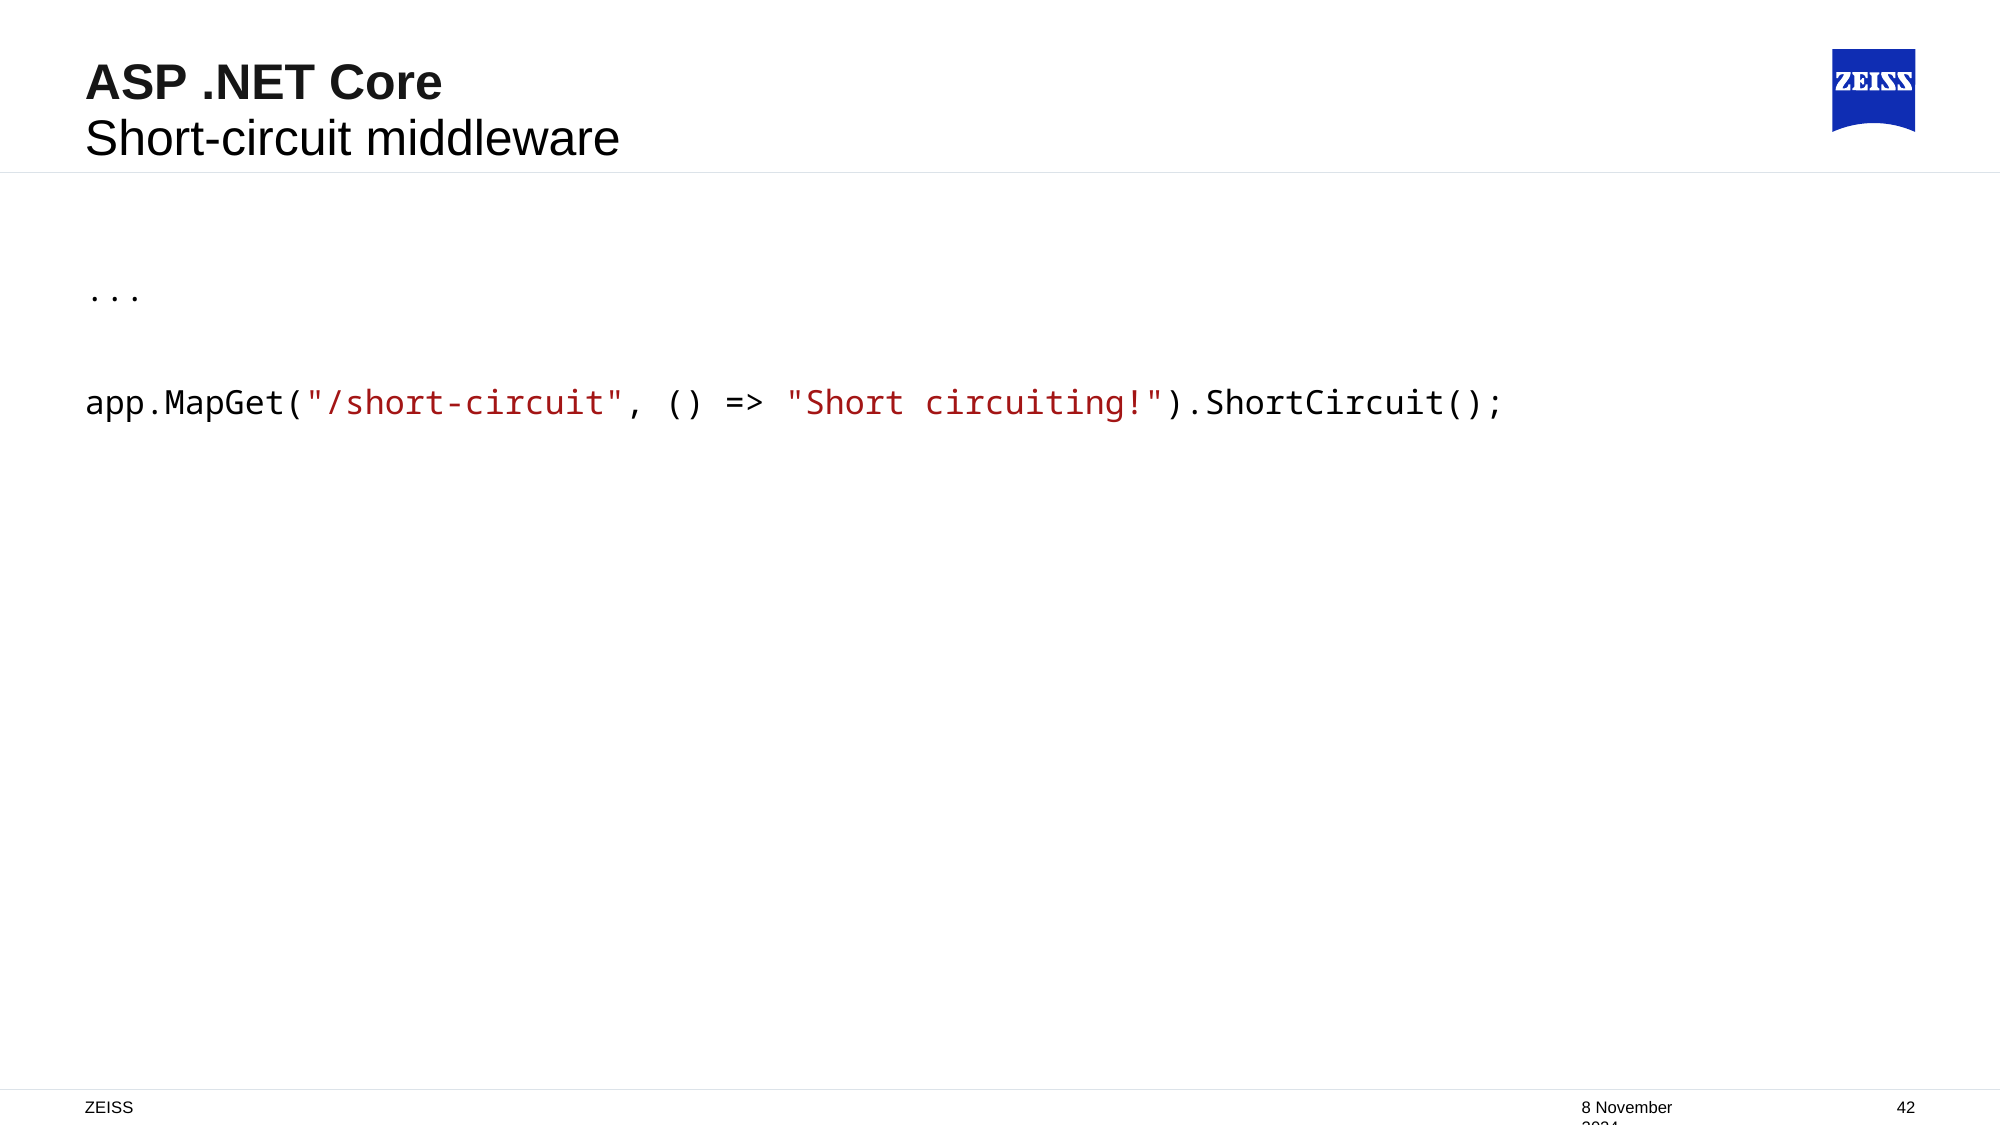

# ASP .NET Core
Short-circuit middleware
...

app.MapGet("/short-circuit", () => "Short circuiting!").ShortCircuit();
ZEISS
8 November 2024
42